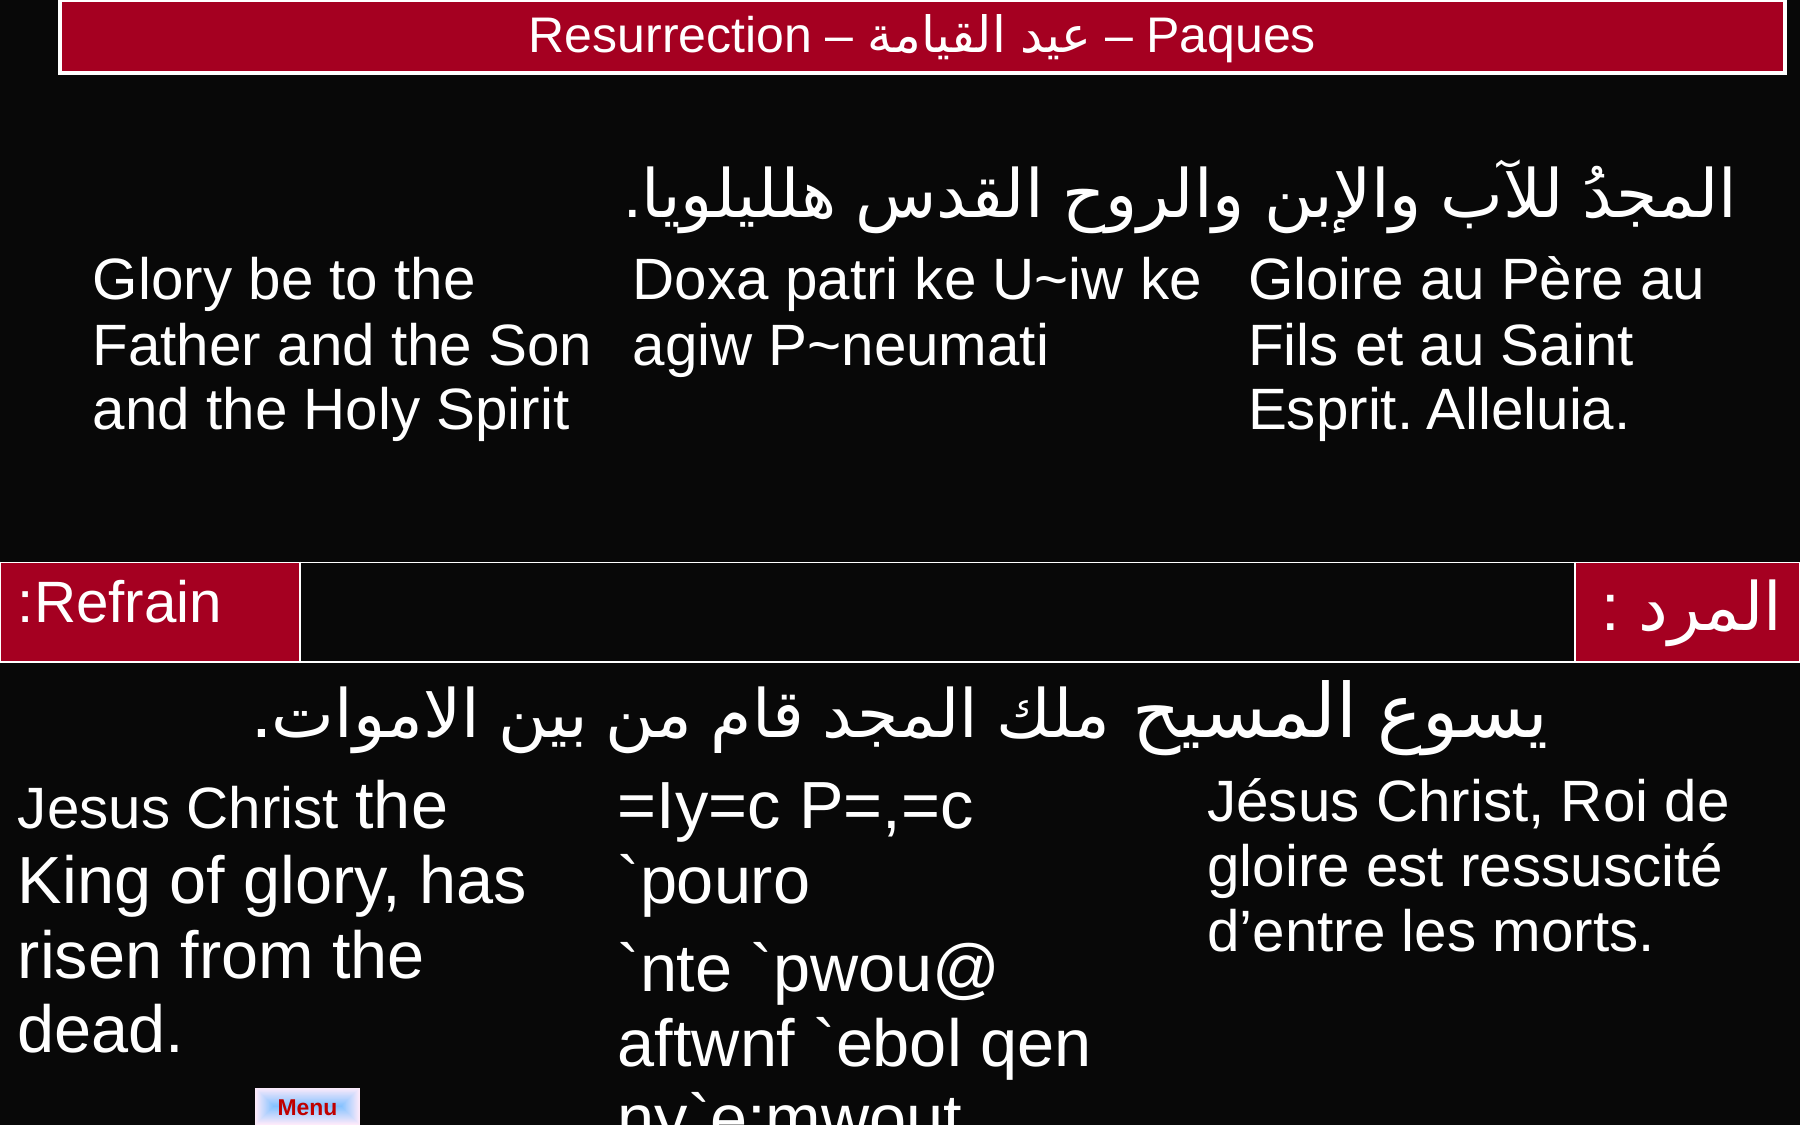

| Resurrection – عيد القيامة – Paques |
| --- |
| المجدُ للآب والإبن والروح القدس هلليلويا. |  |  |
| --- | --- | --- |
| Glory be to the Father and the Son and the Holy Spirit | Doxa patri ke U~iw ke agiw P~neumati | Gloire au Père au Fils et au Saint Esprit. Alleluia. |
| Refrain: |  |  |  | المرد : |
| --- | --- | --- | --- | --- |
| يسوع المسيح ملك المجد قام من بين الاموات. |  |  |  |  |
| Jesus Christ the King of glory, has risen from the dead. |  | =Iy=c P=,=c `pouro `nte `pwou@ aftwnf `ebol qen ny`e;mwout. | Jésus Christ, Roi de gloire est ressuscité d’entre les morts. |  |

Menu